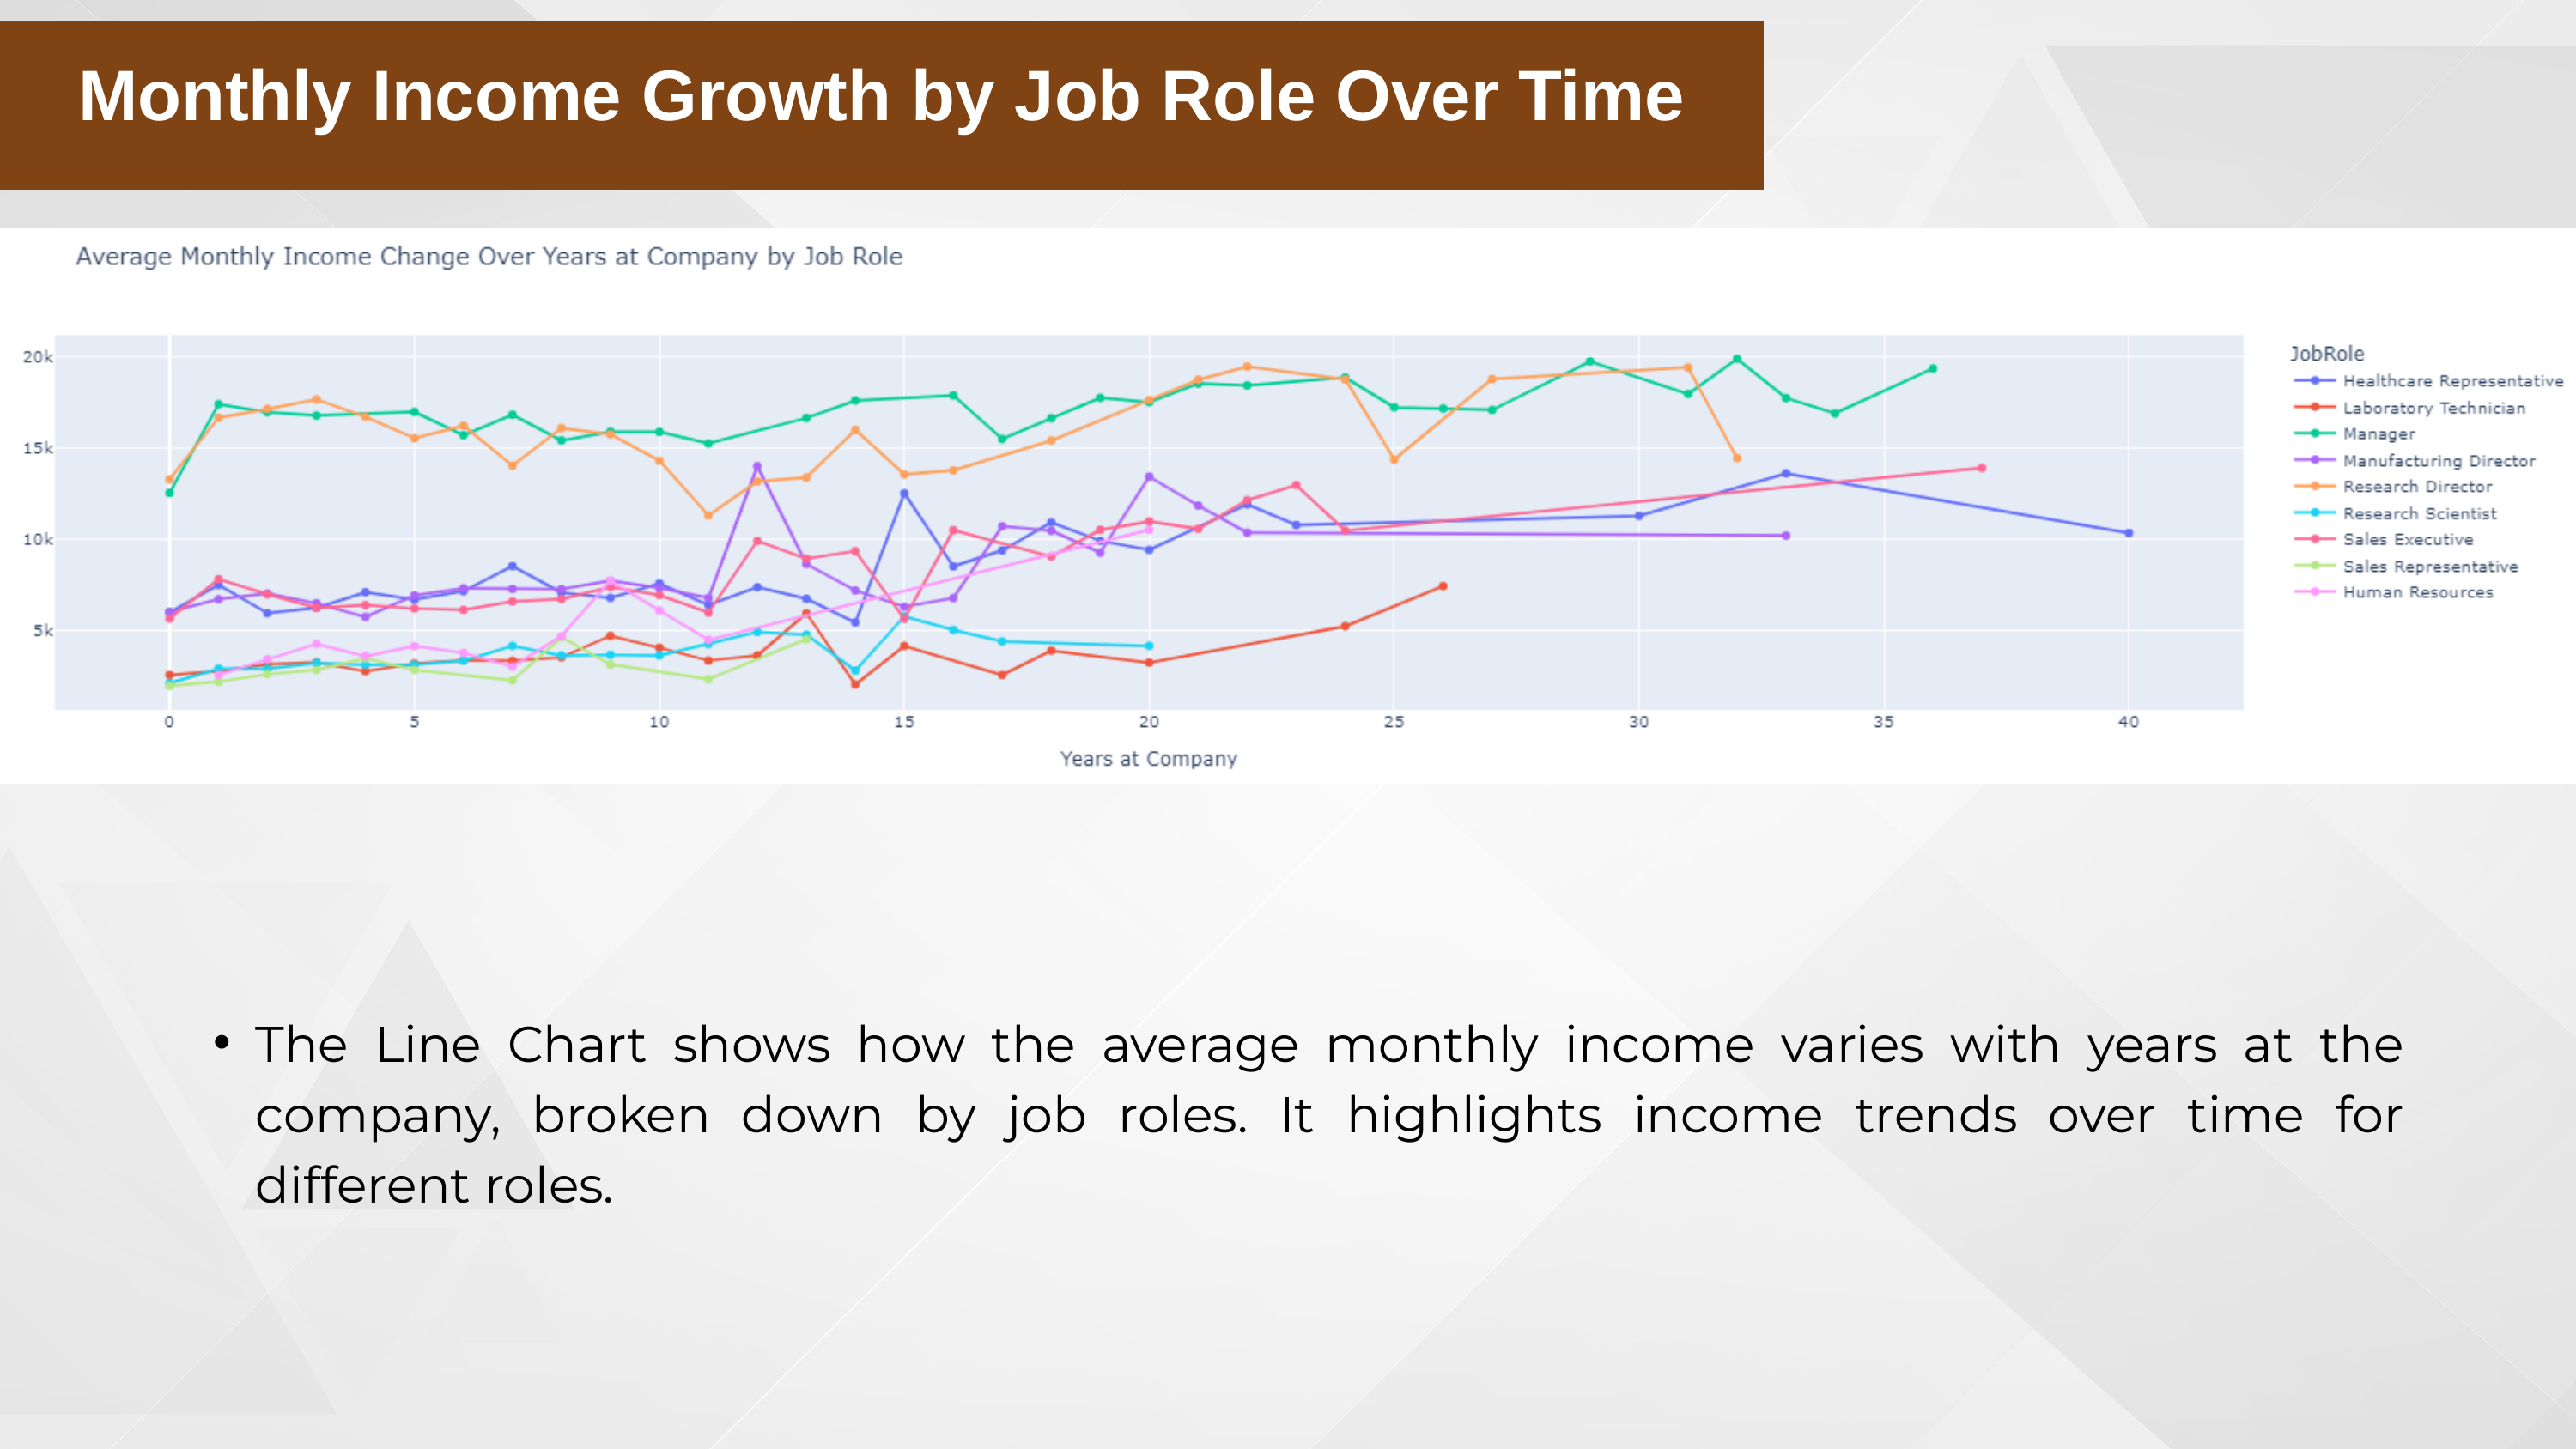

Monthly Income Growth by Job Role Over Time

The Line Chart shows how the average monthly income varies with years at the company, broken down by job roles. It highlights income trends over time for different roles.